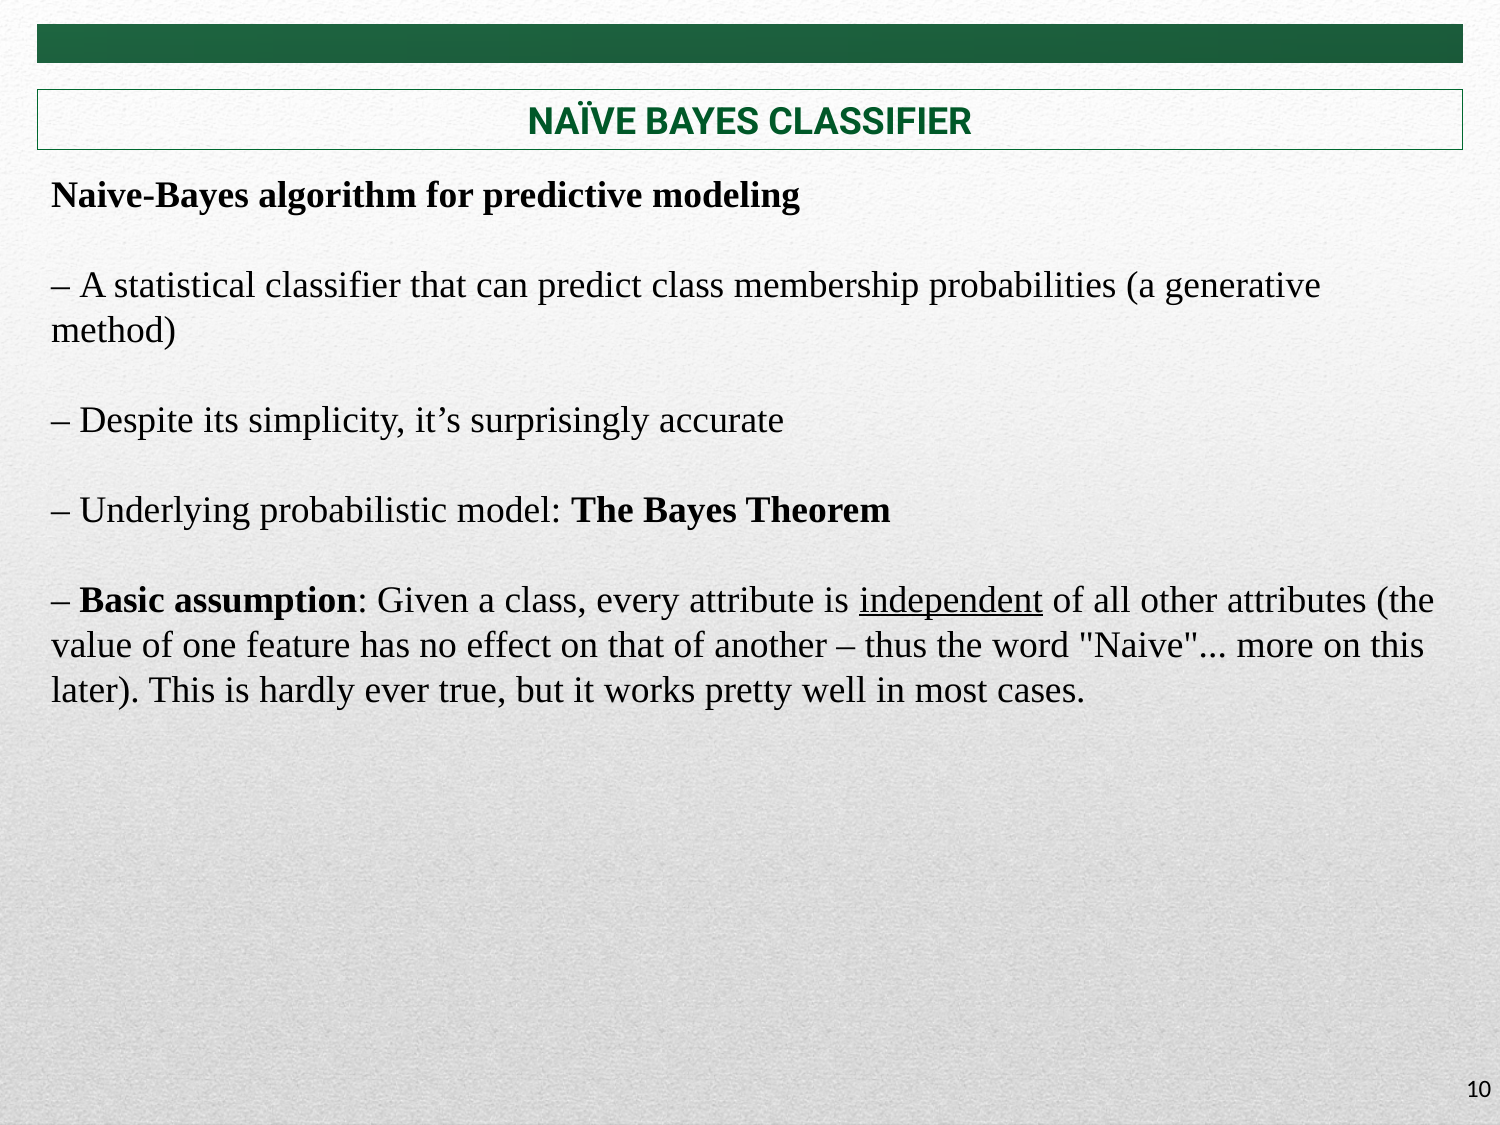

# NAÏVE BAYES CLASSIFIER
Naive-Bayes algorithm for predictive modeling

– A statistical classifier that can predict class membership probabilities (a generative method)

– Despite its simplicity, it’s surprisingly accurate

– Underlying probabilistic model: The Bayes Theorem

– Basic assumption: Given a class, every attribute is independent of all other attributes (the value of one feature has no effect on that of another – thus the word "Naive"... more on this later). This is hardly ever true, but it works pretty well in most cases.
10